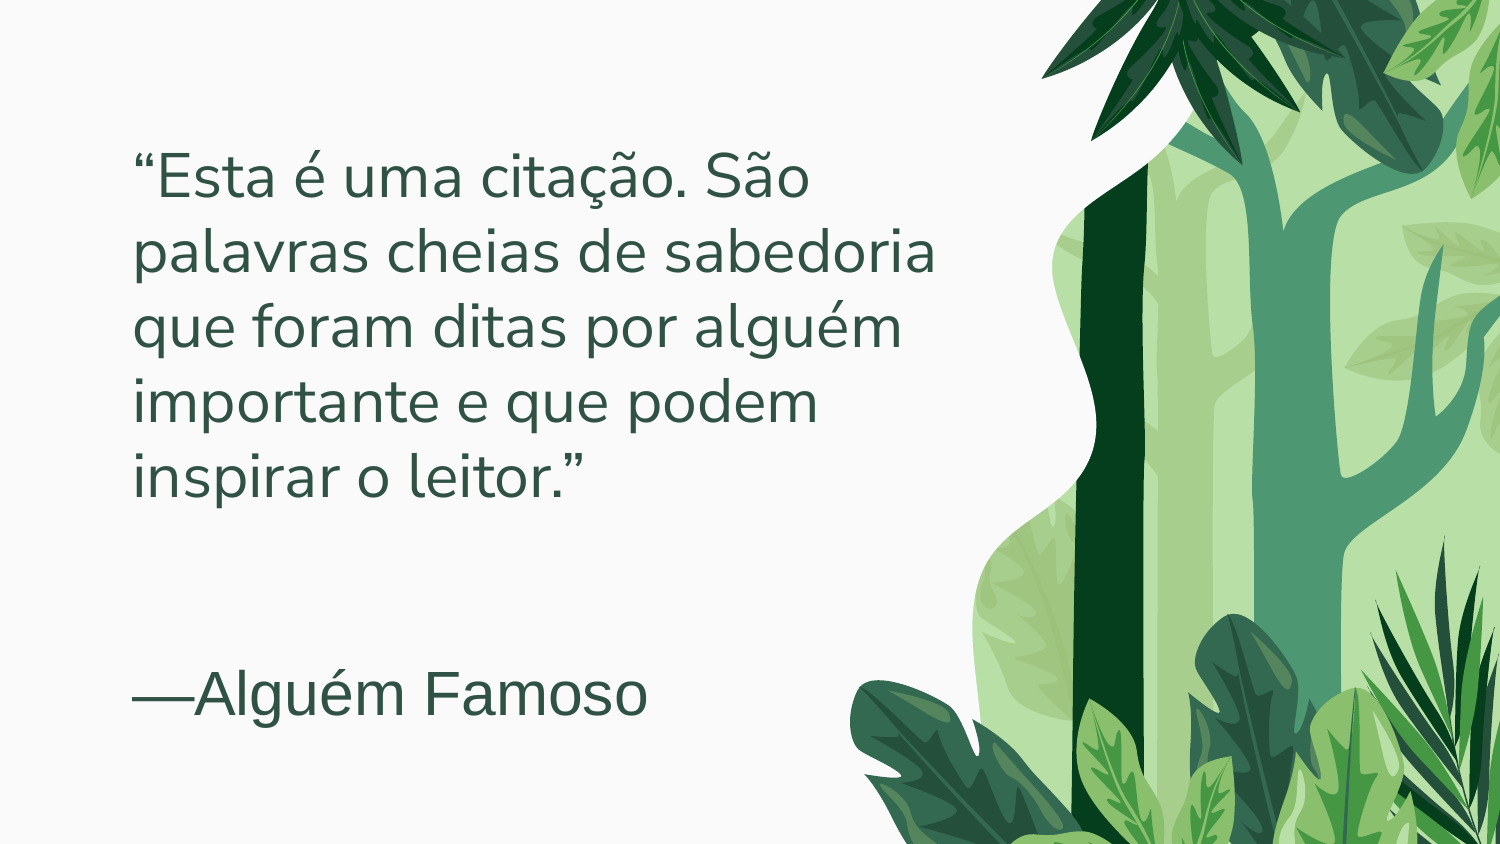

“Esta é uma citação. São palavras cheias de sabedoria que foram ditas por alguém importante e que podem inspirar o leitor.”
# —Alguém Famoso